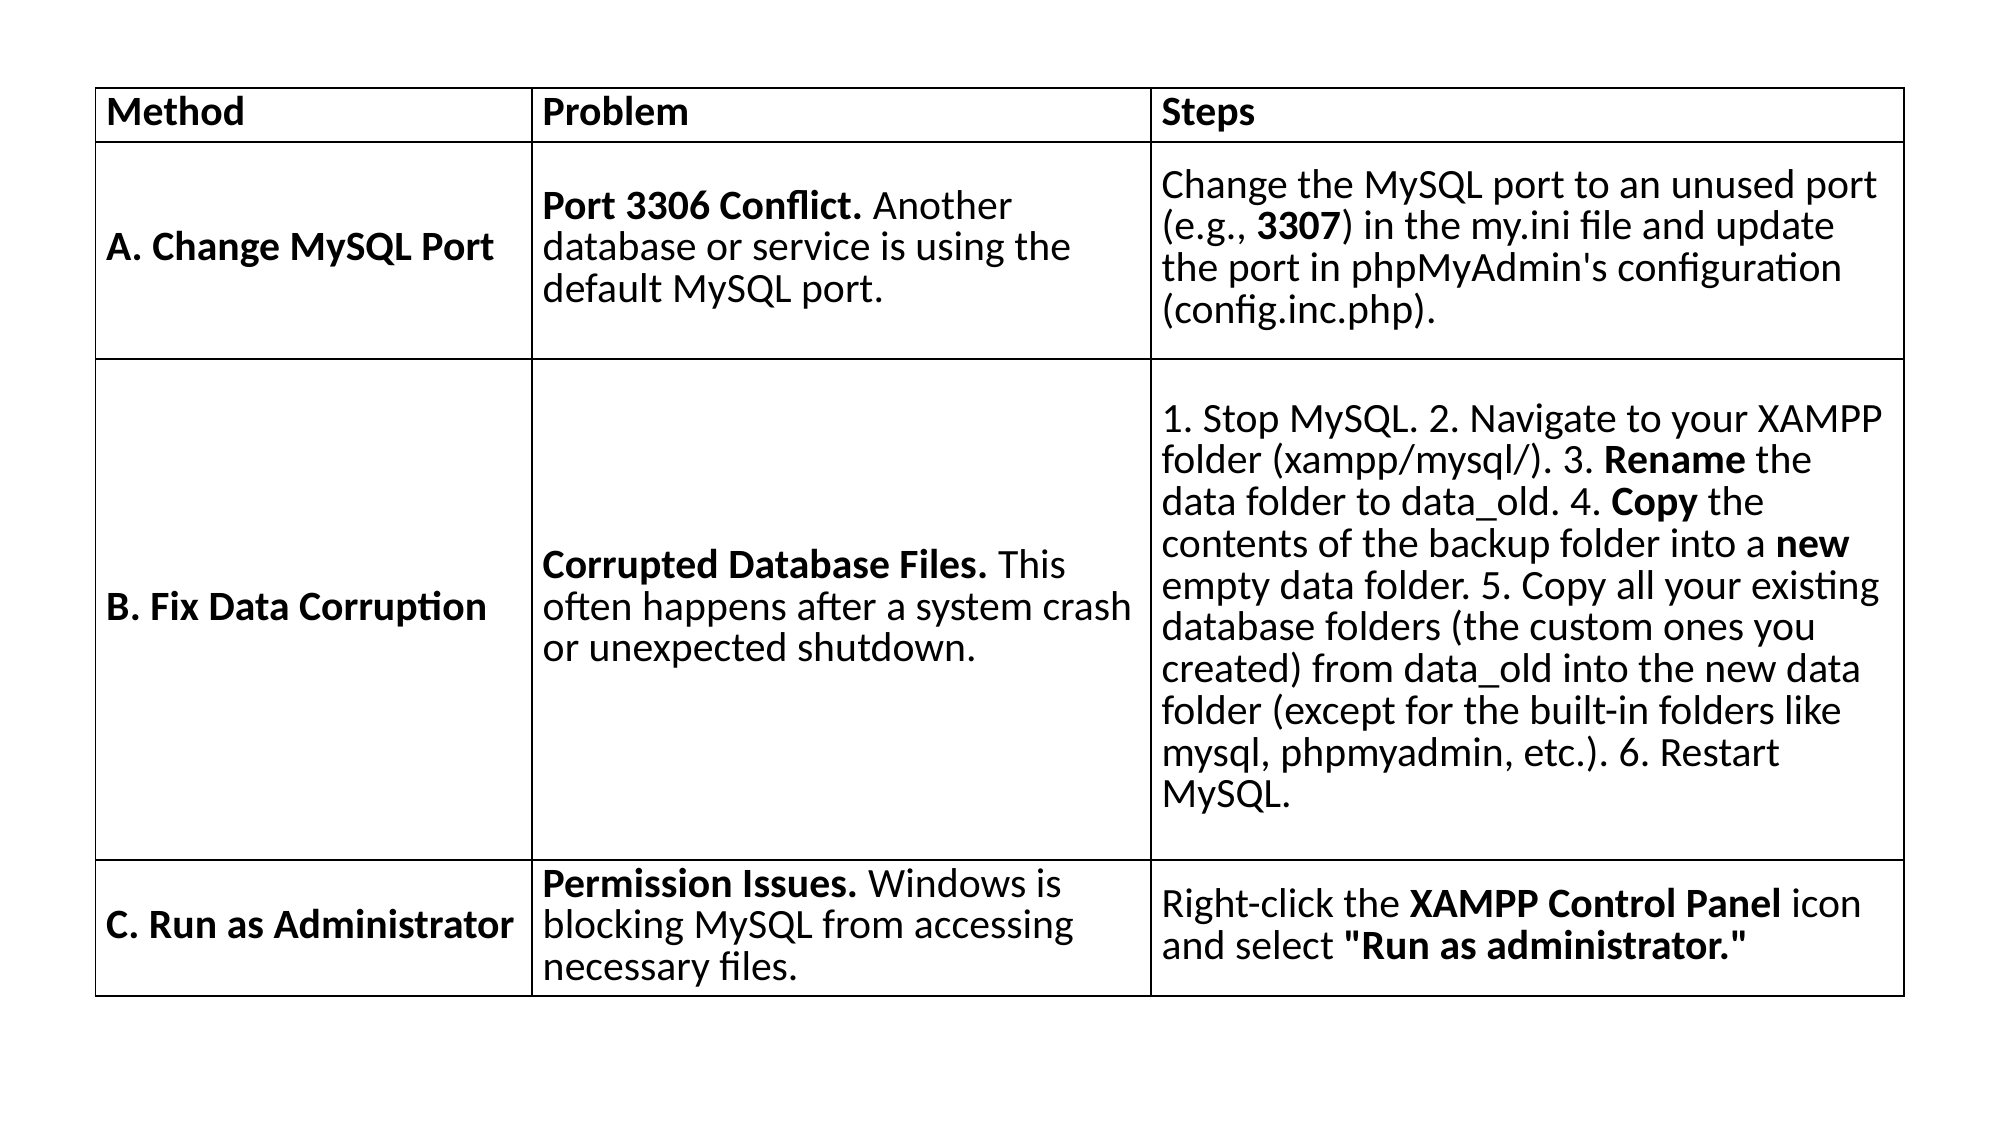

| Method | Problem | Steps |
| --- | --- | --- |
| A. Change MySQL Port | Port 3306 Conflict. Another database or service is using the default MySQL port. | Change the MySQL port to an unused port (e.g., 3307) in the my.ini file and update the port in phpMyAdmin's configuration (config.inc.php). |
| B. Fix Data Corruption | Corrupted Database Files. This often happens after a system crash or unexpected shutdown. | 1. Stop MySQL. 2. Navigate to your XAMPP folder (xampp/mysql/). 3. Rename the data folder to data\_old. 4. Copy the contents of the backup folder into a new empty data folder. 5. Copy all your existing database folders (the custom ones you created) from data\_old into the new data folder (except for the built-in folders like mysql, phpmyadmin, etc.). 6. Restart MySQL. |
| C. Run as Administrator | Permission Issues. Windows is blocking MySQL from accessing necessary files. | Right-click the XAMPP Control Panel icon and select "Run as administrator." |